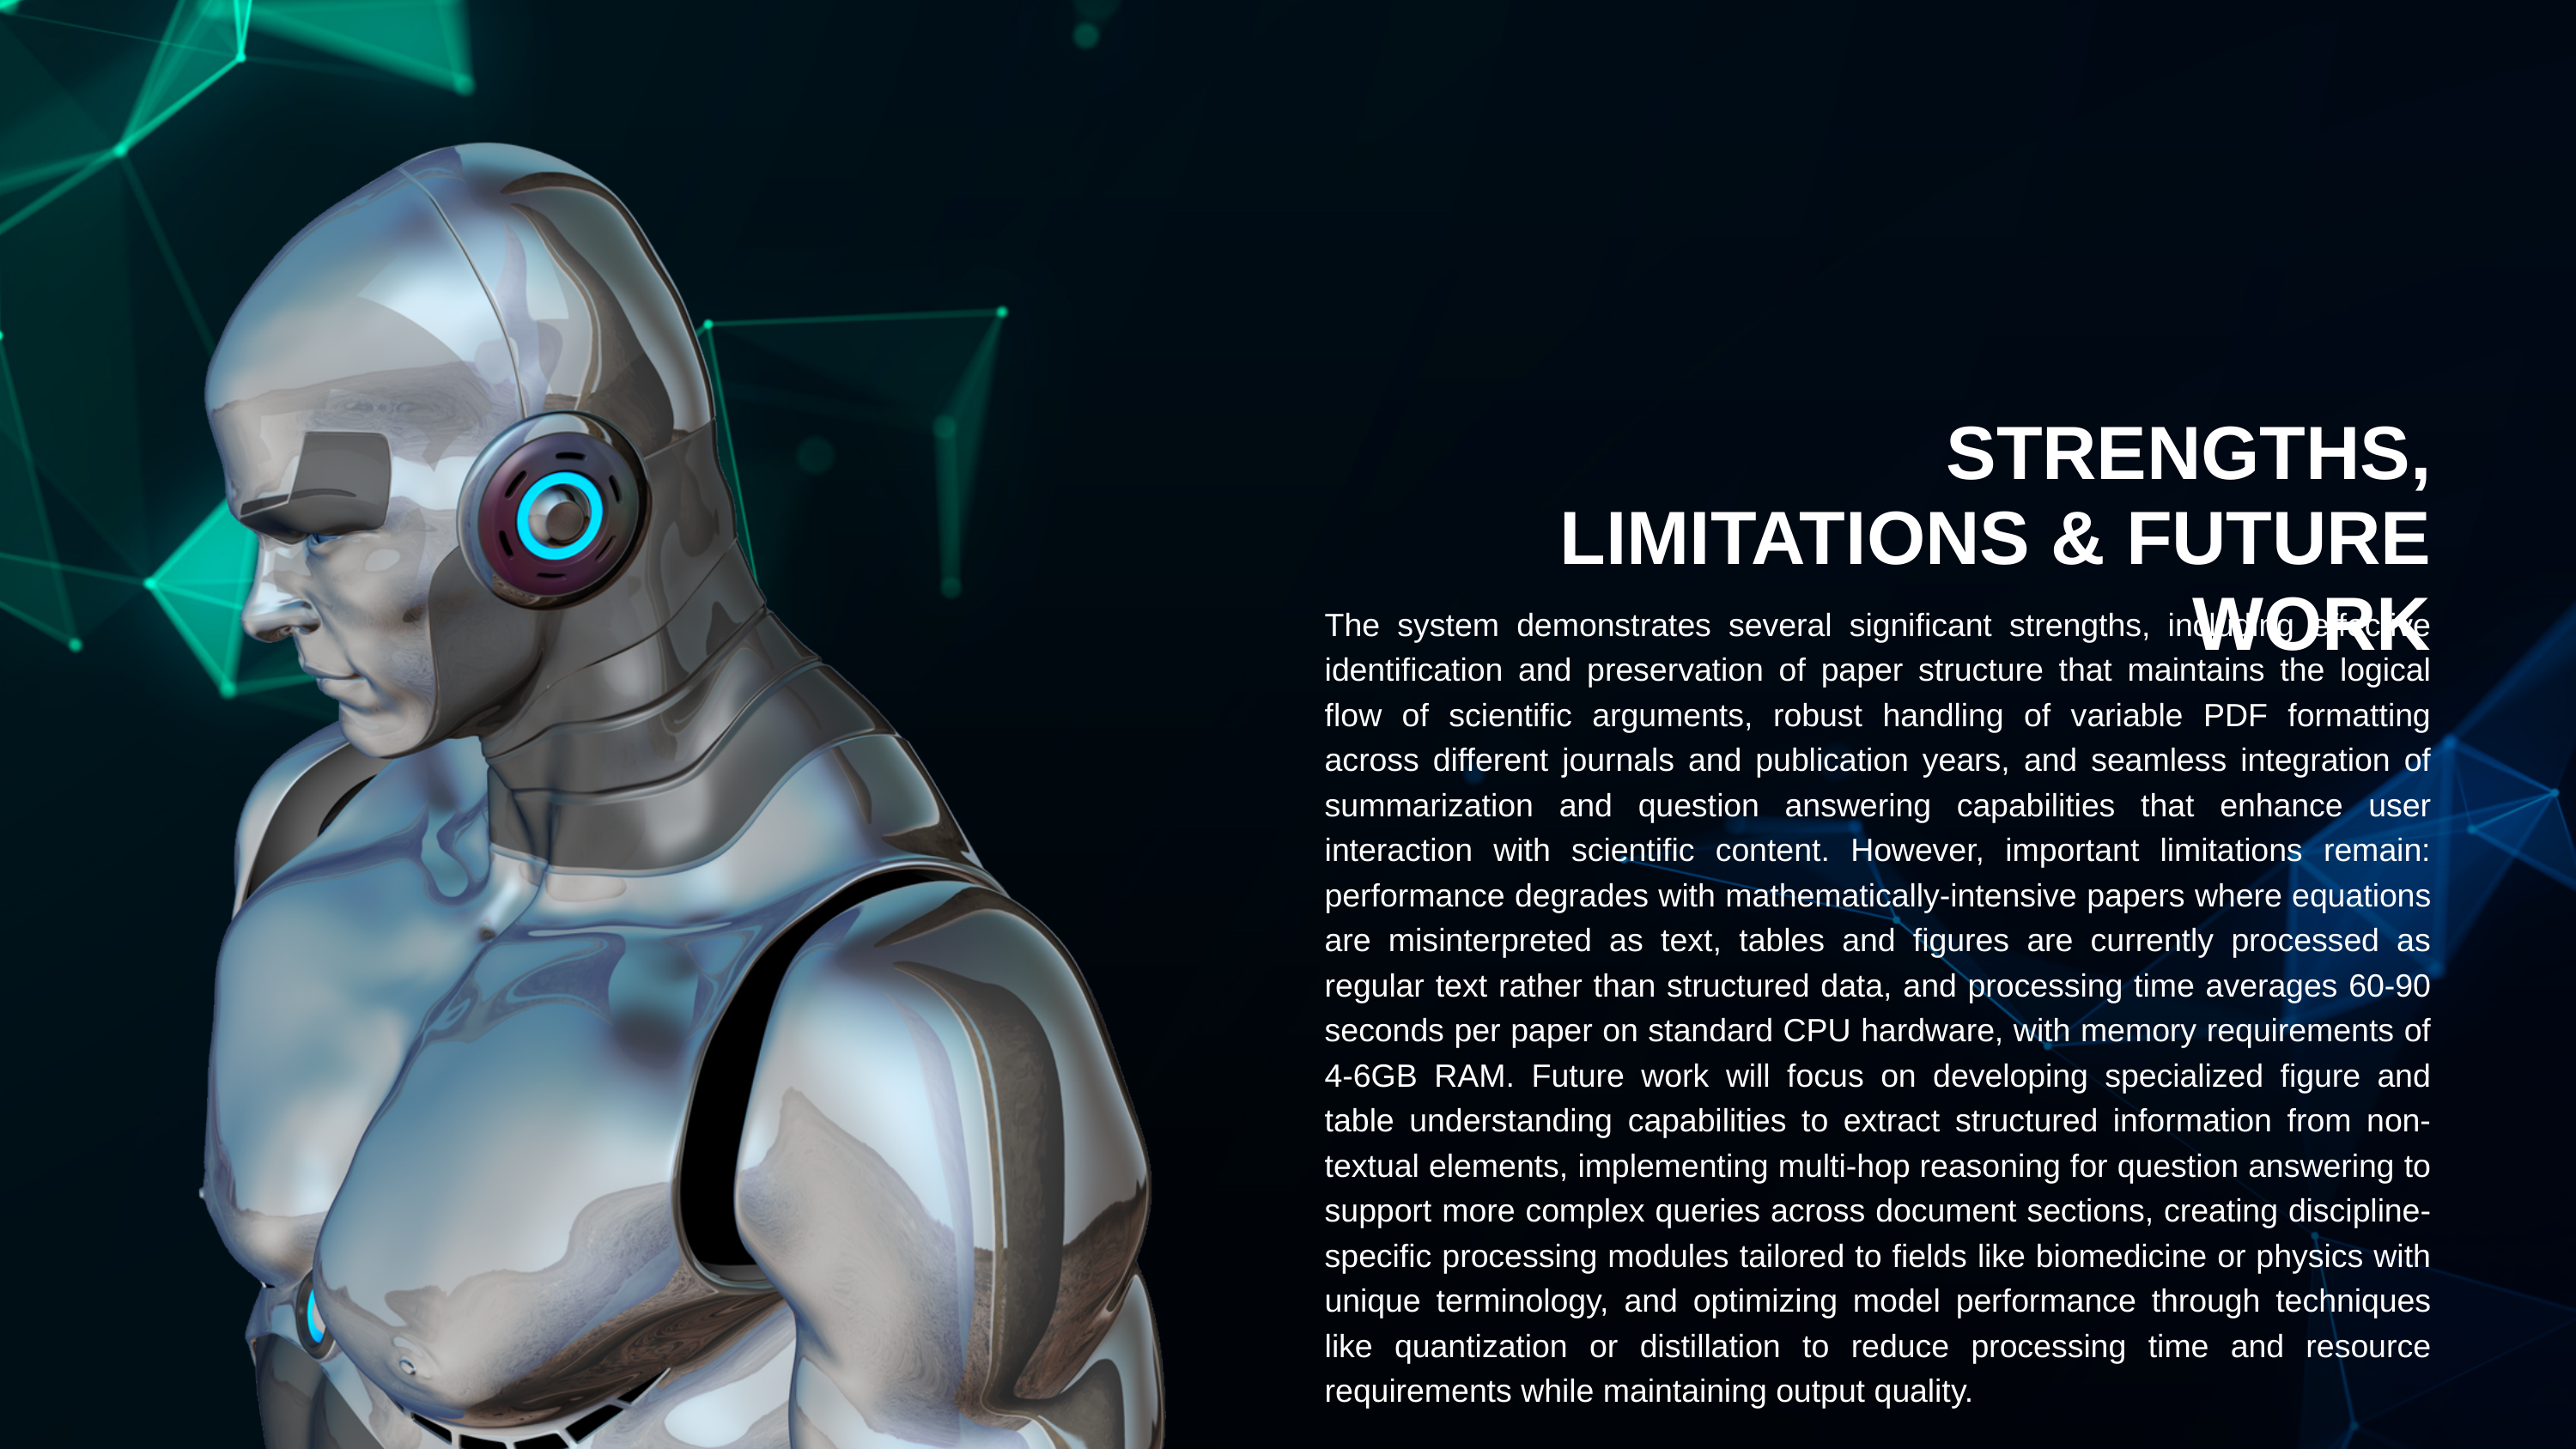

STRENGTHS, LIMITATIONS & FUTURE WORK
The system demonstrates several significant strengths, including effective identification and preservation of paper structure that maintains the logical flow of scientific arguments, robust handling of variable PDF formatting across different journals and publication years, and seamless integration of summarization and question answering capabilities that enhance user interaction with scientific content. However, important limitations remain: performance degrades with mathematically-intensive papers where equations are misinterpreted as text, tables and figures are currently processed as regular text rather than structured data, and processing time averages 60-90 seconds per paper on standard CPU hardware, with memory requirements of 4-6GB RAM. Future work will focus on developing specialized figure and table understanding capabilities to extract structured information from non-textual elements, implementing multi-hop reasoning for question answering to support more complex queries across document sections, creating discipline-specific processing modules tailored to fields like biomedicine or physics with unique terminology, and optimizing model performance through techniques like quantization or distillation to reduce processing time and resource requirements while maintaining output quality.

Retry

Claude can make mistakes.
Please double-check responses.